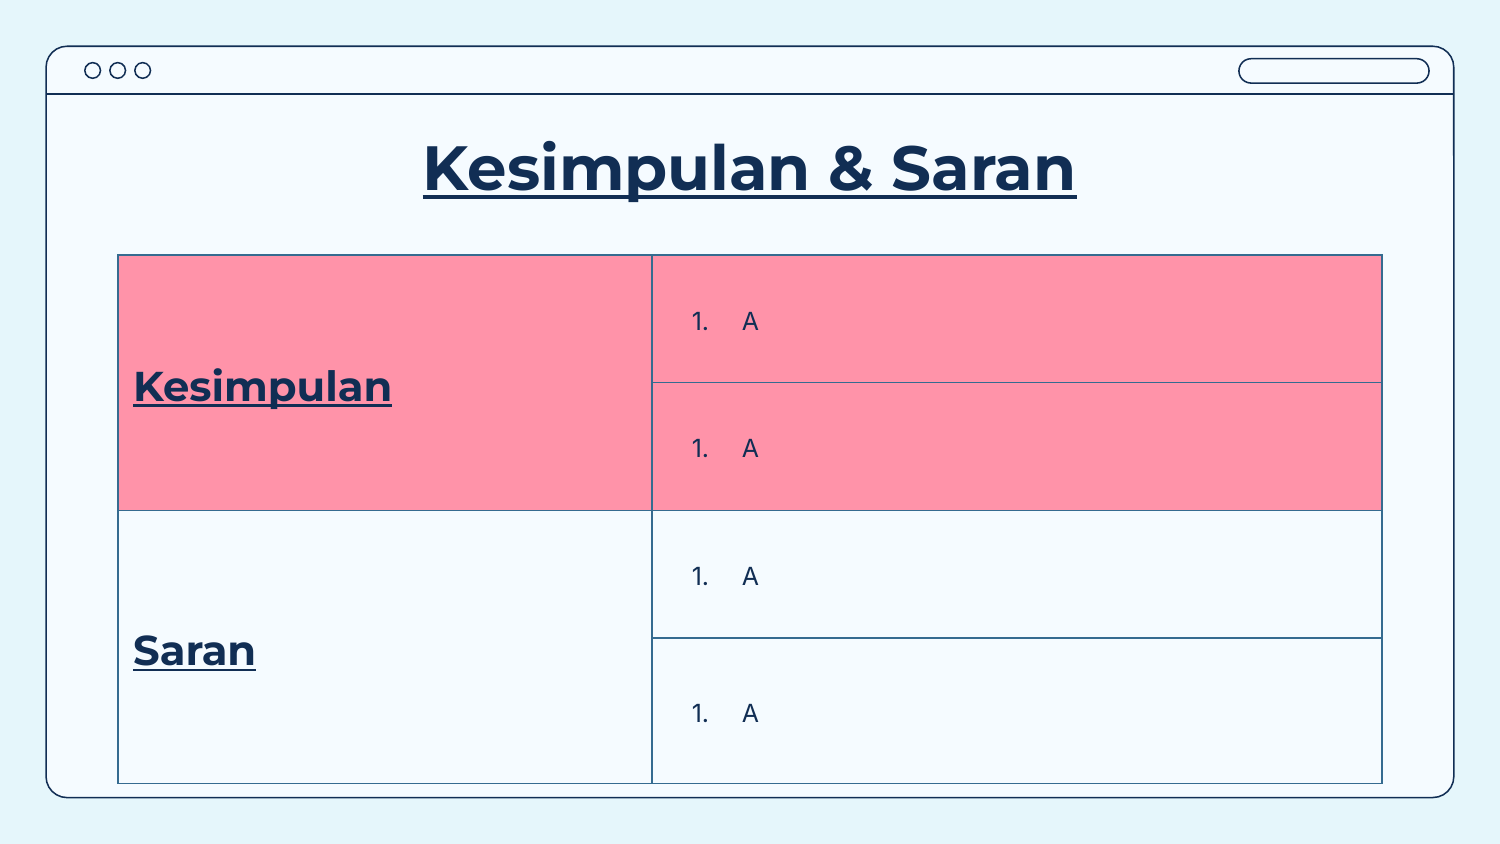

# Kesimpulan & Saran
| Kesimpulan | A |
| --- | --- |
|  | A |
| Saran | A |
|  | A |